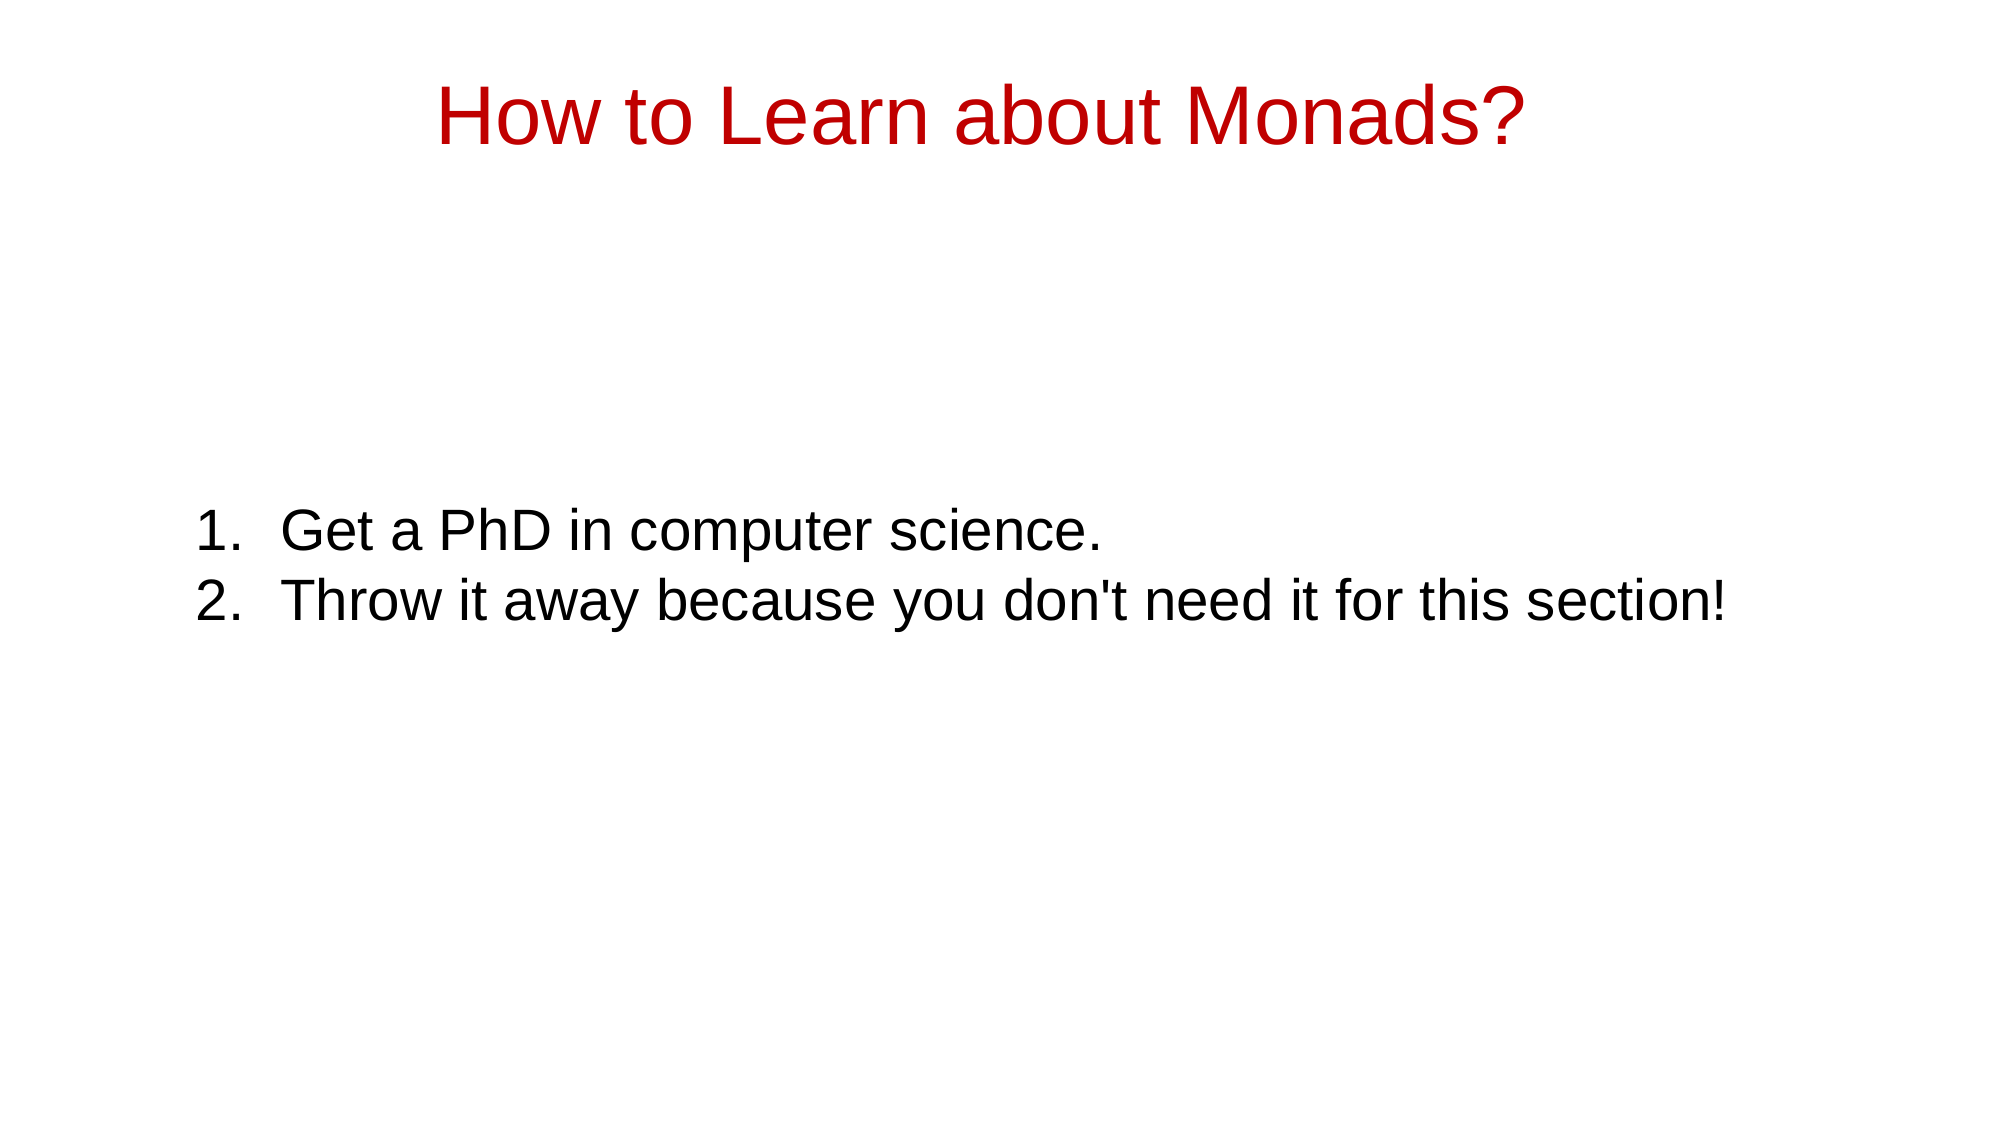

How to Learn about Monads?
Get a PhD in computer science.
Throw it away because you don't need it for this section!